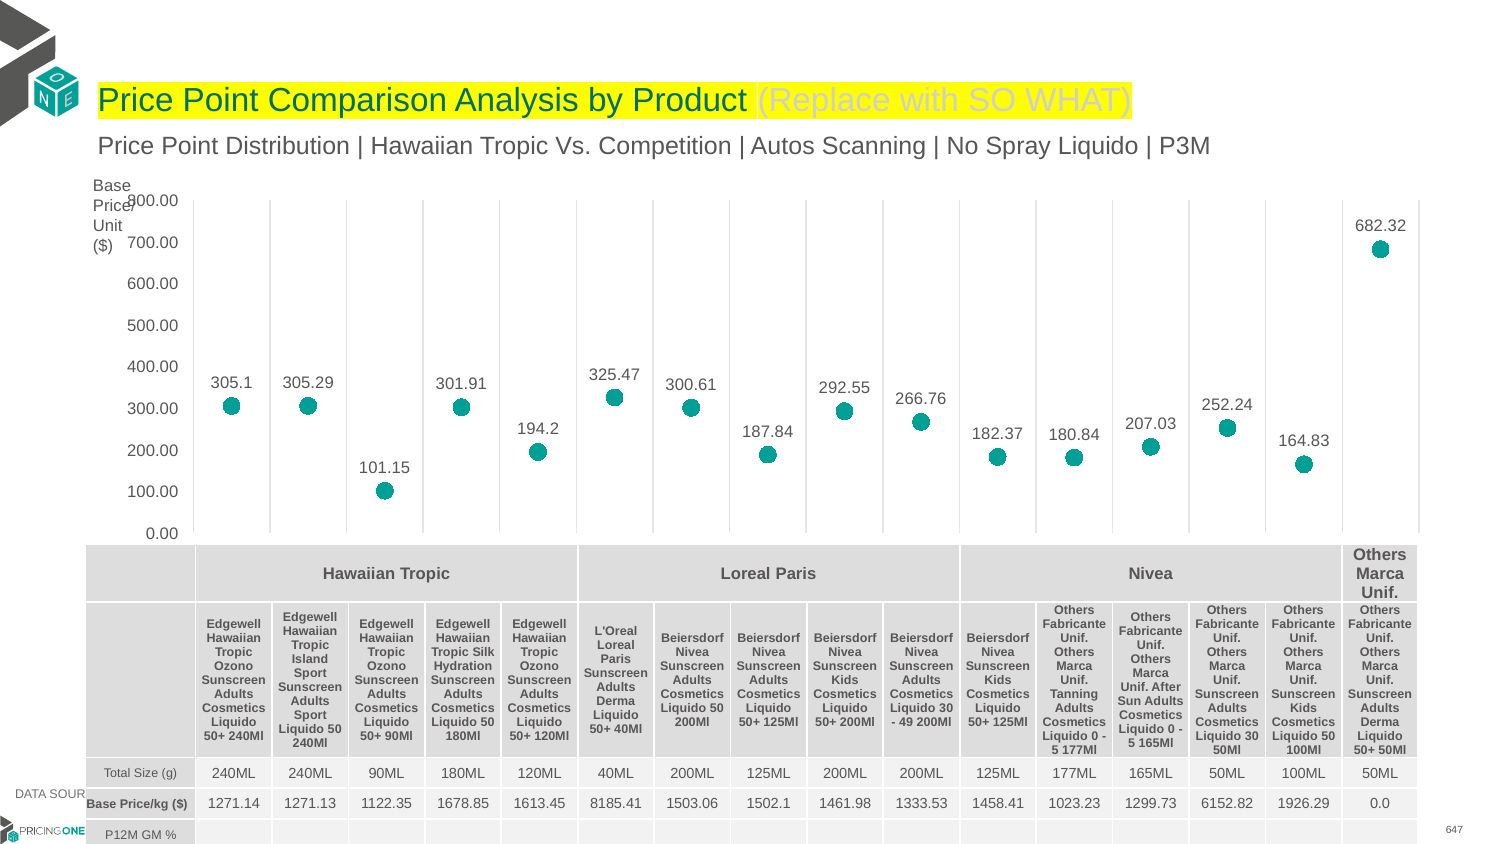

# Price Point Comparison Analysis by Product (Replace with SO WHAT)
Price Point Distribution | Hawaiian Tropic Vs. Competition | Autos Scanning | No Spray Liquido | P3M
Base Price/Unit ($)

### Chart

| Category | Base Price/Unit |
|---|---|
| Edgewell Hawaiian Tropic Ozono Sunscreen Adults Cosmetics Liquido 50+ 240Ml | 305.1 |
| Edgewell Hawaiian Tropic Island Sport Sunscreen Adults Sport Liquido 50 240Ml | 305.29 |
| Edgewell Hawaiian Tropic Ozono Sunscreen Adults Cosmetics Liquido 50+ 90Ml | 101.15 |
| Edgewell Hawaiian Tropic Silk Hydration Sunscreen Adults Cosmetics Liquido 50 180Ml | 301.91 |
| Edgewell Hawaiian Tropic Ozono Sunscreen Adults Cosmetics Liquido 50+ 120Ml | 194.2 |
| L'Oreal Loreal Paris Sunscreen Adults Derma Liquido 50+ 40Ml | 325.47 |
| Beiersdorf Nivea Sunscreen Adults Cosmetics Liquido 50 200Ml | 300.61 |
| Beiersdorf Nivea Sunscreen Adults Cosmetics Liquido 50+ 125Ml | 187.84 |
| Beiersdorf Nivea Sunscreen Kids Cosmetics Liquido 50+ 200Ml | 292.55 |
| Beiersdorf Nivea Sunscreen Adults Cosmetics Liquido 30 - 49 200Ml | 266.76 |
| Beiersdorf Nivea Sunscreen Kids Cosmetics Liquido 50+ 125Ml | 182.37 |
| Others Fabricante Unif. Others Marca Unif. Tanning Adults Cosmetics Liquido 0 - 5 177Ml | 180.84 |
| Others Fabricante Unif. Others Marca Unif. After Sun Adults Cosmetics Liquido 0 - 5 165Ml | 207.03 |
| Others Fabricante Unif. Others Marca Unif. Sunscreen Adults Cosmetics Liquido 30 50Ml | 252.24 |
| Others Fabricante Unif. Others Marca Unif. Sunscreen Kids Cosmetics Liquido 50 100Ml | 164.83 |
| Others Fabricante Unif. Others Marca Unif. Sunscreen Adults Derma Liquido 50+ 50Ml | 682.32 |
|  | Hawaiian Tropic | Hawaiian Tropic | Hawaiian Tropic | Hawaiian Tropic | Hawaiian Tropic | Loreal Paris | Nivea | Nivea | Nivea | Nivea | Nivea | Others Marca Unif. | Others Marca Unif. | Others Marca Unif. | Others Marca Unif. | Others Marca Unif. |
| --- | --- | --- | --- | --- | --- | --- | --- | --- | --- | --- | --- | --- | --- | --- | --- | --- |
|  | Edgewell Hawaiian Tropic Ozono Sunscreen Adults Cosmetics Liquido 50+ 240Ml | Edgewell Hawaiian Tropic Island Sport Sunscreen Adults Sport Liquido 50 240Ml | Edgewell Hawaiian Tropic Ozono Sunscreen Adults Cosmetics Liquido 50+ 90Ml | Edgewell Hawaiian Tropic Silk Hydration Sunscreen Adults Cosmetics Liquido 50 180Ml | Edgewell Hawaiian Tropic Ozono Sunscreen Adults Cosmetics Liquido 50+ 120Ml | L'Oreal Loreal Paris Sunscreen Adults Derma Liquido 50+ 40Ml | Beiersdorf Nivea Sunscreen Adults Cosmetics Liquido 50 200Ml | Beiersdorf Nivea Sunscreen Adults Cosmetics Liquido 50+ 125Ml | Beiersdorf Nivea Sunscreen Kids Cosmetics Liquido 50+ 200Ml | Beiersdorf Nivea Sunscreen Adults Cosmetics Liquido 30 - 49 200Ml | Beiersdorf Nivea Sunscreen Kids Cosmetics Liquido 50+ 125Ml | Others Fabricante Unif. Others Marca Unif. Tanning Adults Cosmetics Liquido 0 - 5 177Ml | Others Fabricante Unif. Others Marca Unif. After Sun Adults Cosmetics Liquido 0 - 5 165Ml | Others Fabricante Unif. Others Marca Unif. Sunscreen Adults Cosmetics Liquido 30 50Ml | Others Fabricante Unif. Others Marca Unif. Sunscreen Kids Cosmetics Liquido 50 100Ml | Others Fabricante Unif. Others Marca Unif. Sunscreen Adults Derma Liquido 50+ 50Ml |
| Total Size (g) | 240ML | 240ML | 90ML | 180ML | 120ML | 40ML | 200ML | 125ML | 200ML | 200ML | 125ML | 177ML | 165ML | 50ML | 100ML | 50ML |
| Base Price/kg ($) | 1271.14 | 1271.13 | 1122.35 | 1678.85 | 1613.45 | 8185.41 | 1503.06 | 1502.1 | 1461.98 | 1333.53 | 1458.41 | 1023.23 | 1299.73 | 6152.82 | 1926.29 | 0.0 |
| P12M GM % |  |  |  |  |  |  |  |  |  |  |  |  |  |  |  |  |
DATA SOURCE: Trade Panel/Retailer Data | April  2025

6/29/2025
647